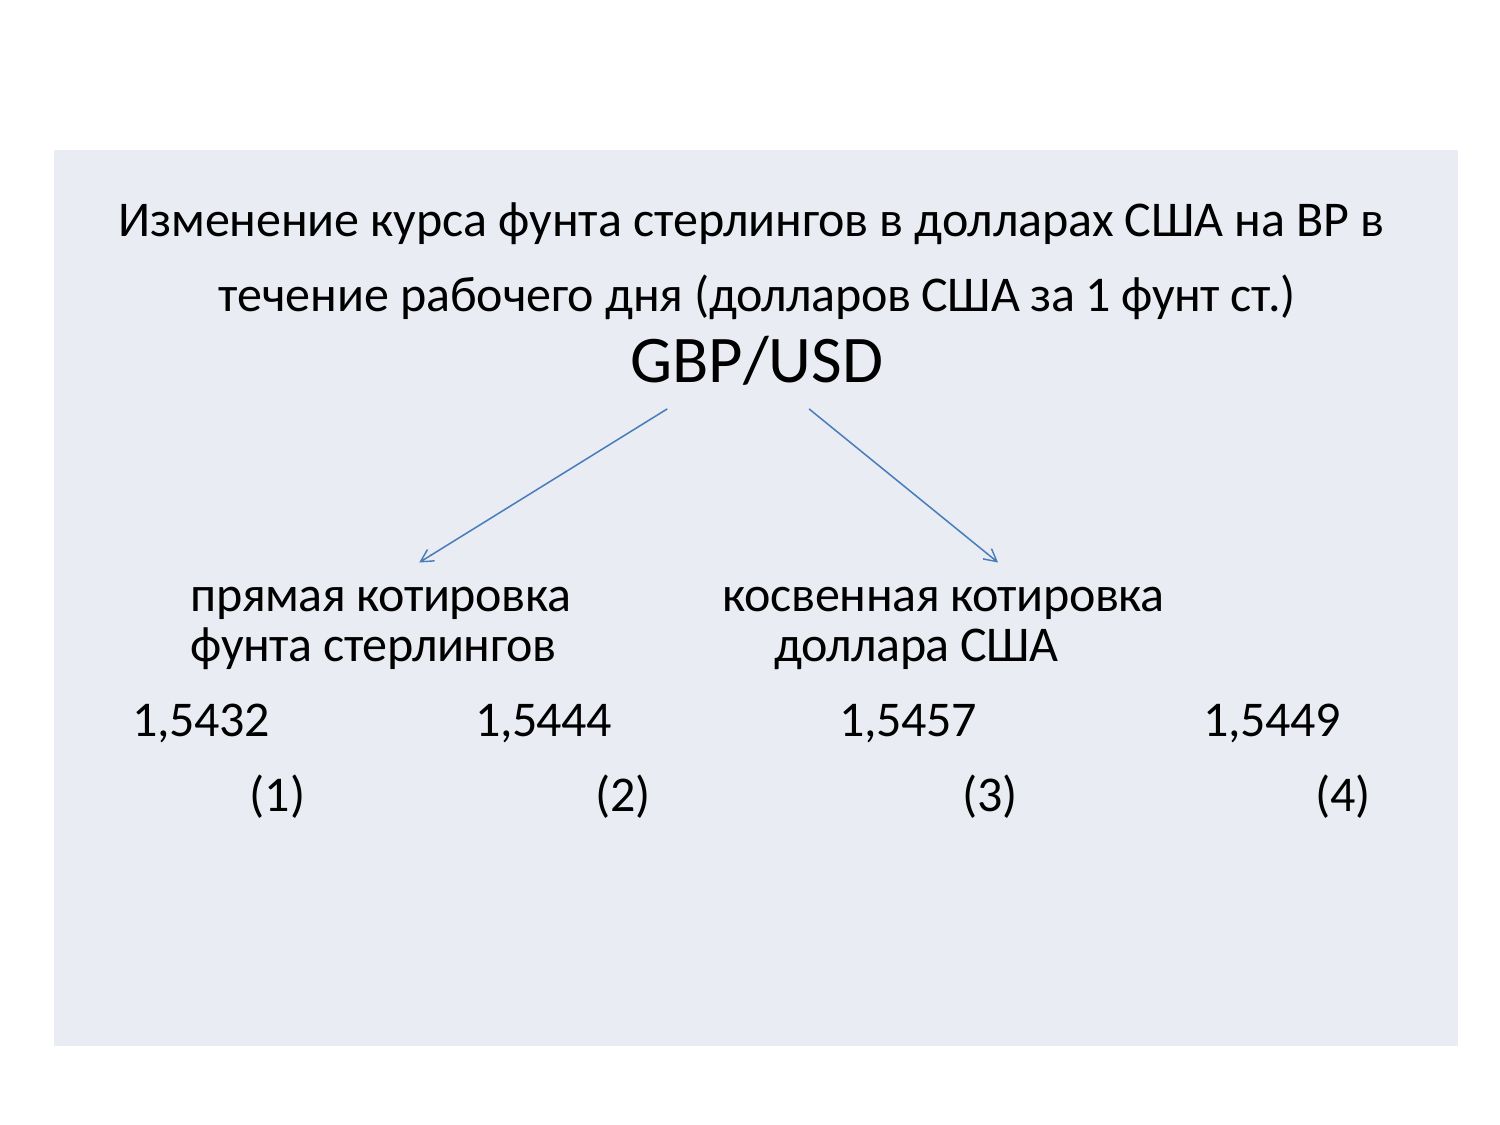

#
| Изменение курса фунта стерлингов в долларах США на ВР в течение рабочего дня (долларов США за 1 фунт ст.) GBP/USD   прямая котировка косвенная котировка фунта стерлингов доллара США 1,5432 1,5444 1,5457 1,5449 (1) (2) (3) (4) |
| --- |